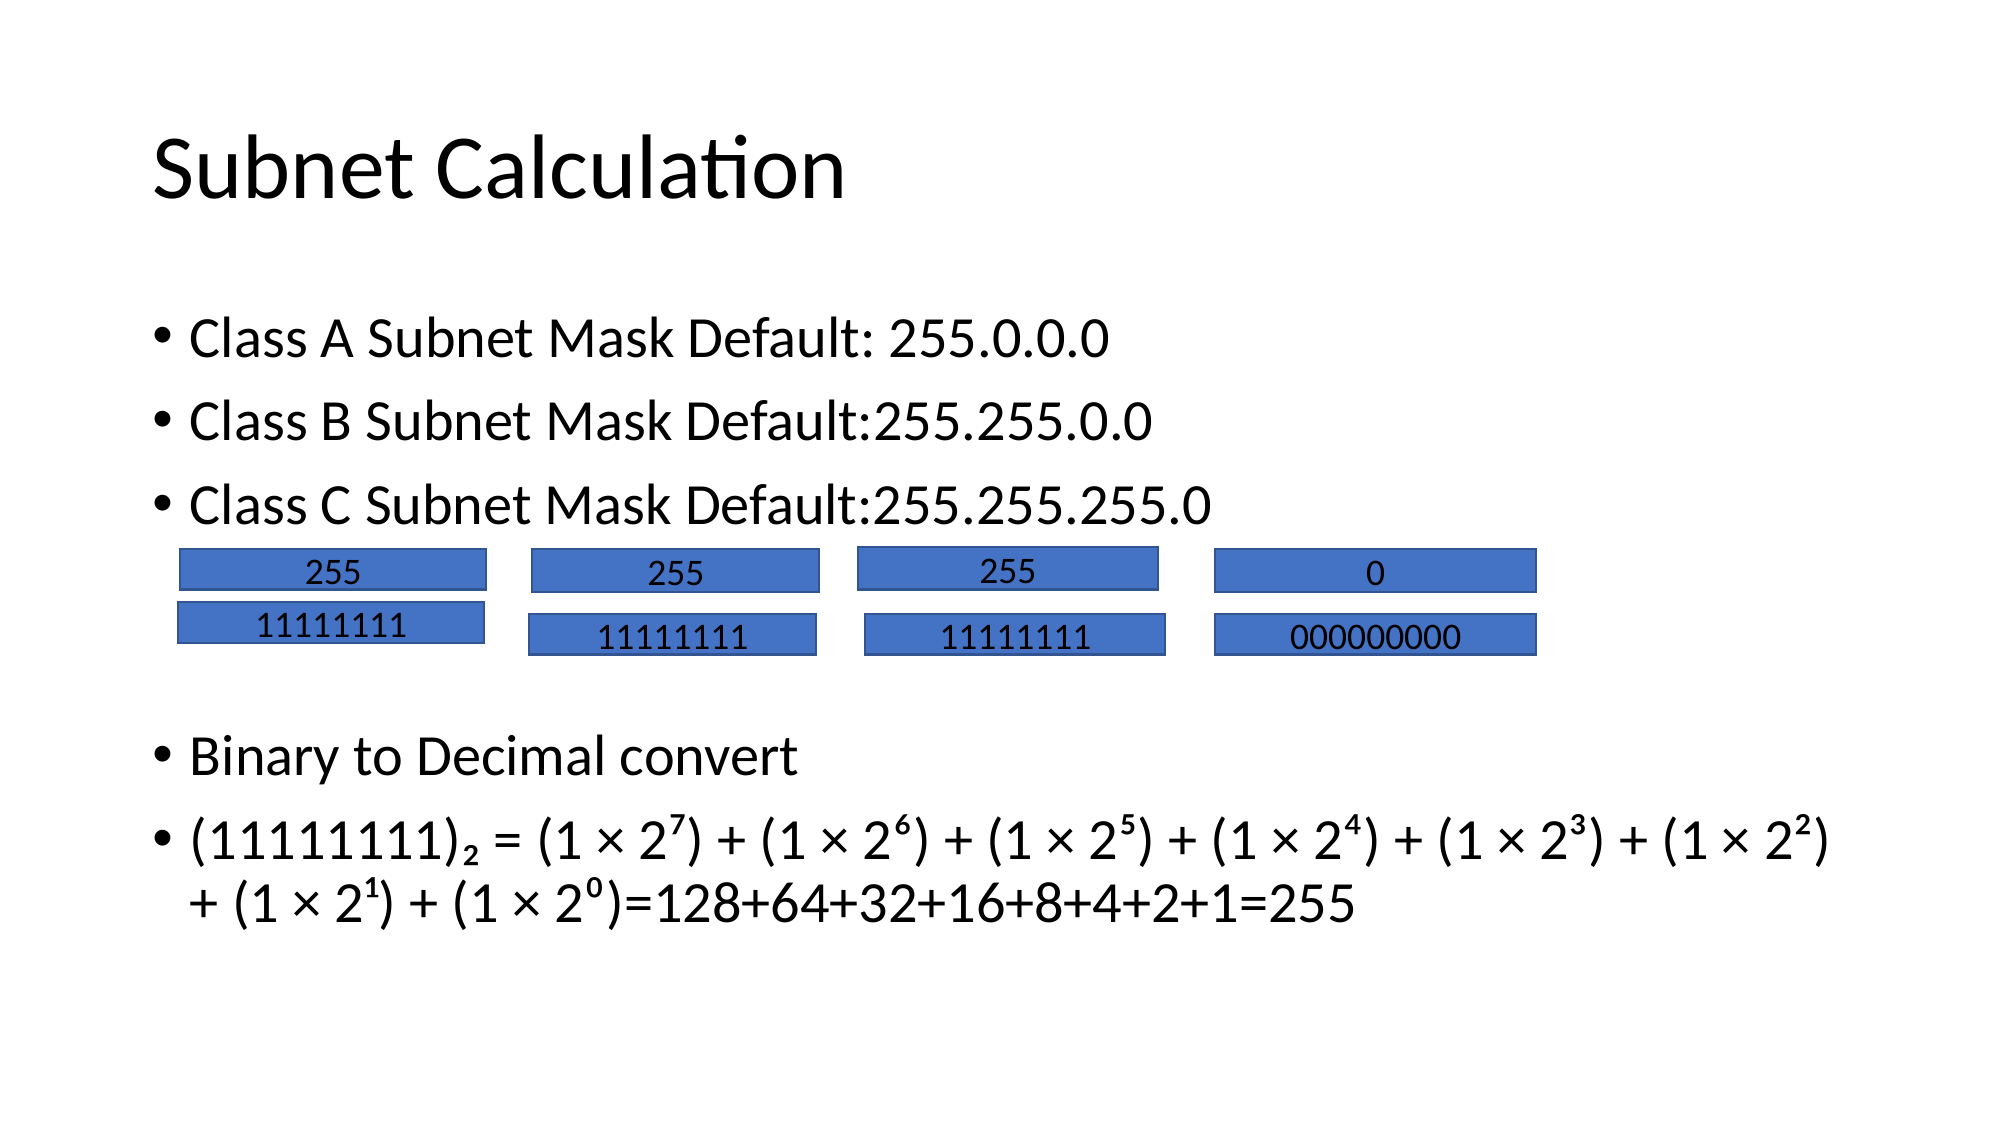

# Subnet Calculation
Class A Subnet Mask Default: 255.0.0.0
Class B Subnet Mask Default:255.255.0.0
Class C Subnet Mask Default:255.255.255.0

Binary to Decimal convert
(11111111)₂ = (1 × 2⁷) + (1 × 2⁶) + (1 × 2⁵) + (1 × 2⁴) + (1 × 2³) + (1 × 2²) + (1 × 2¹) + (1 × 2⁰)=128+64+32+16+8+4+2+1=255

255
0
255
255
11111111
11111111
11111111
000000000